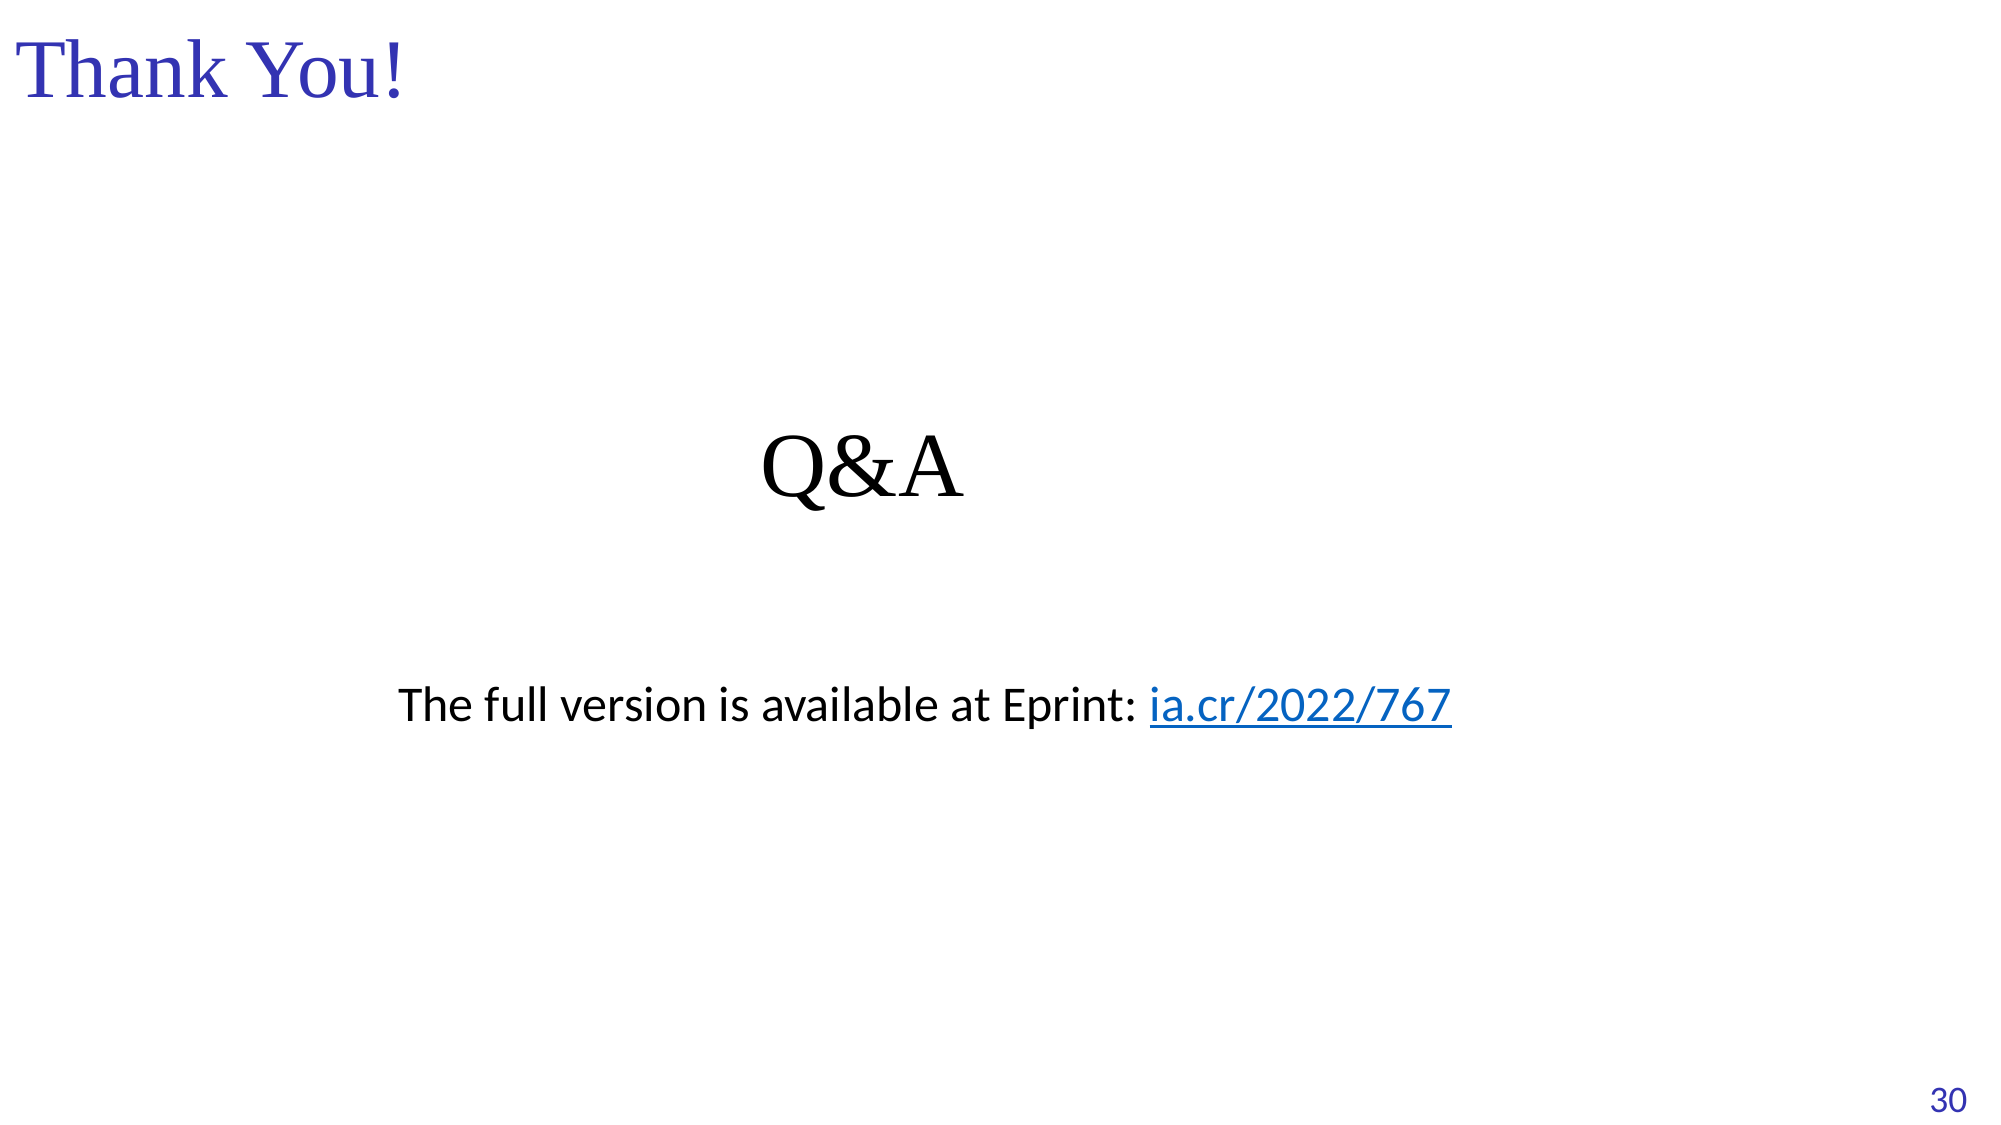

# Thank You!
Q&A
The full version is available at Eprint: ia.cr/2022/767